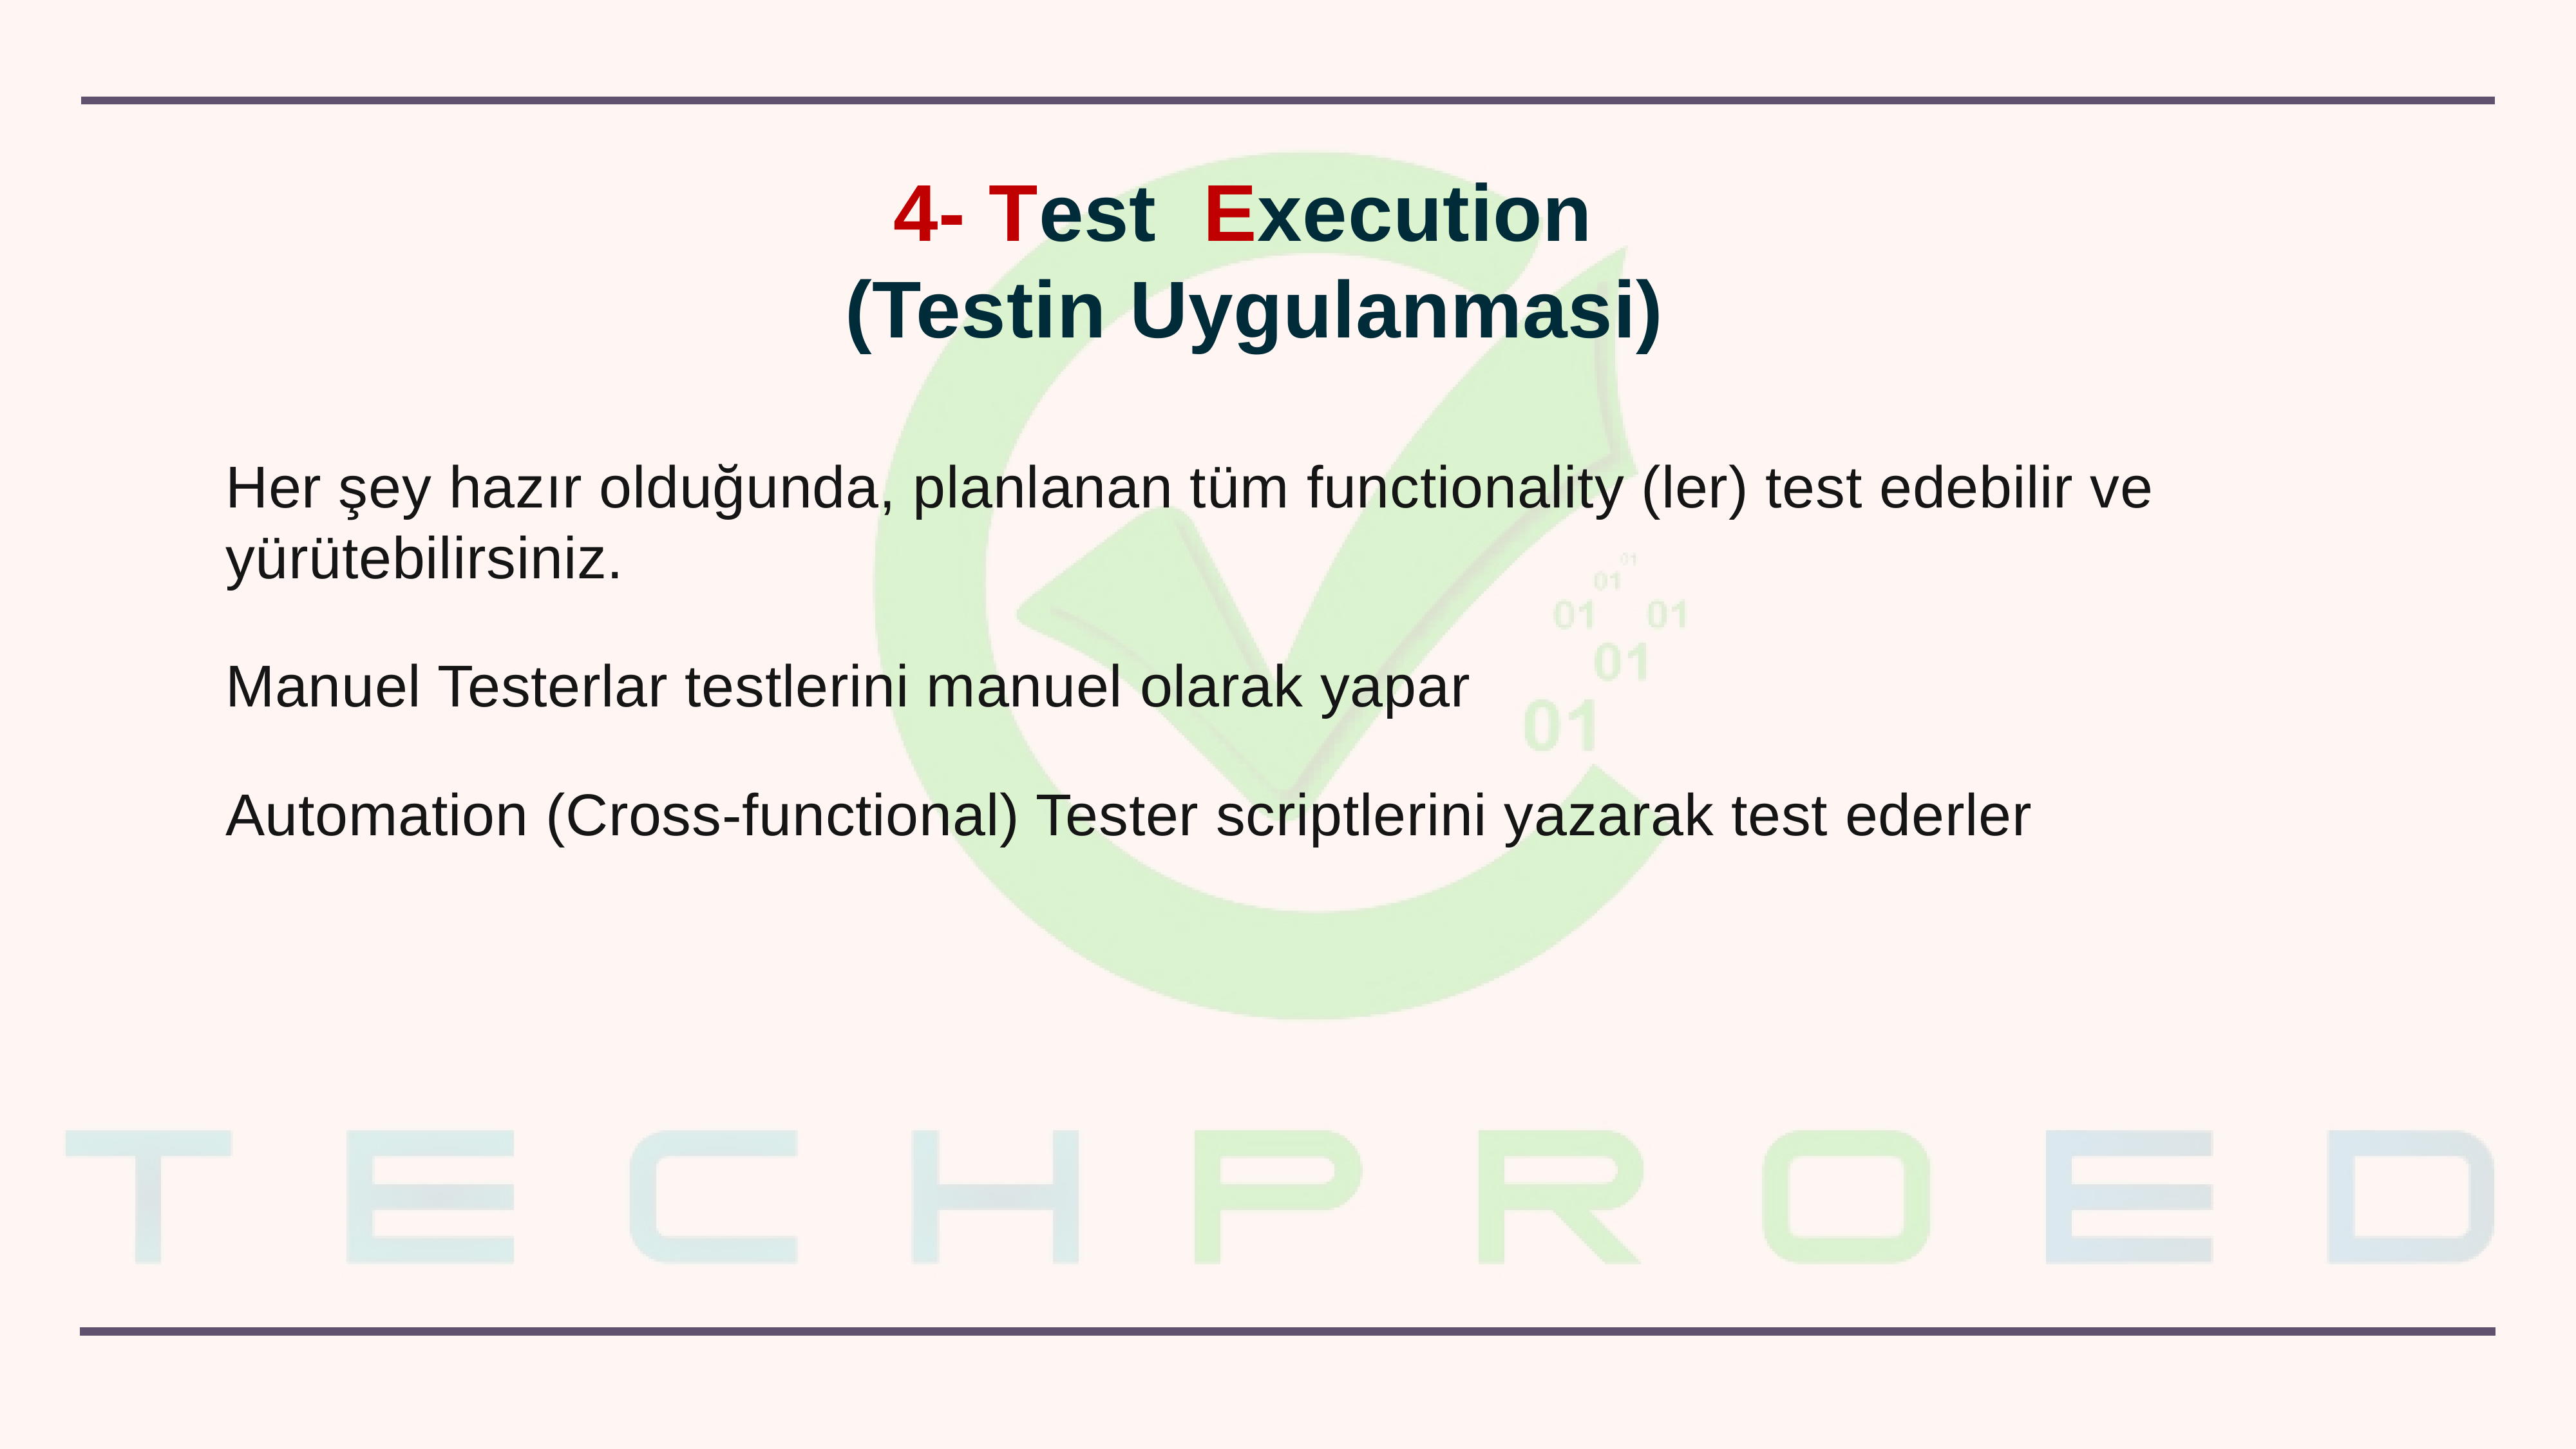

4- Test  Execution
(Testin Uygulanmasi)
Her şey hazır olduğunda, planlanan tüm functionality (ler) test edebilir ve yürütebilirsiniz.
Manuel Testerlar testlerini manuel olarak yapar
Automation (Cross-functional) Tester scriptlerini yazarak test ederler